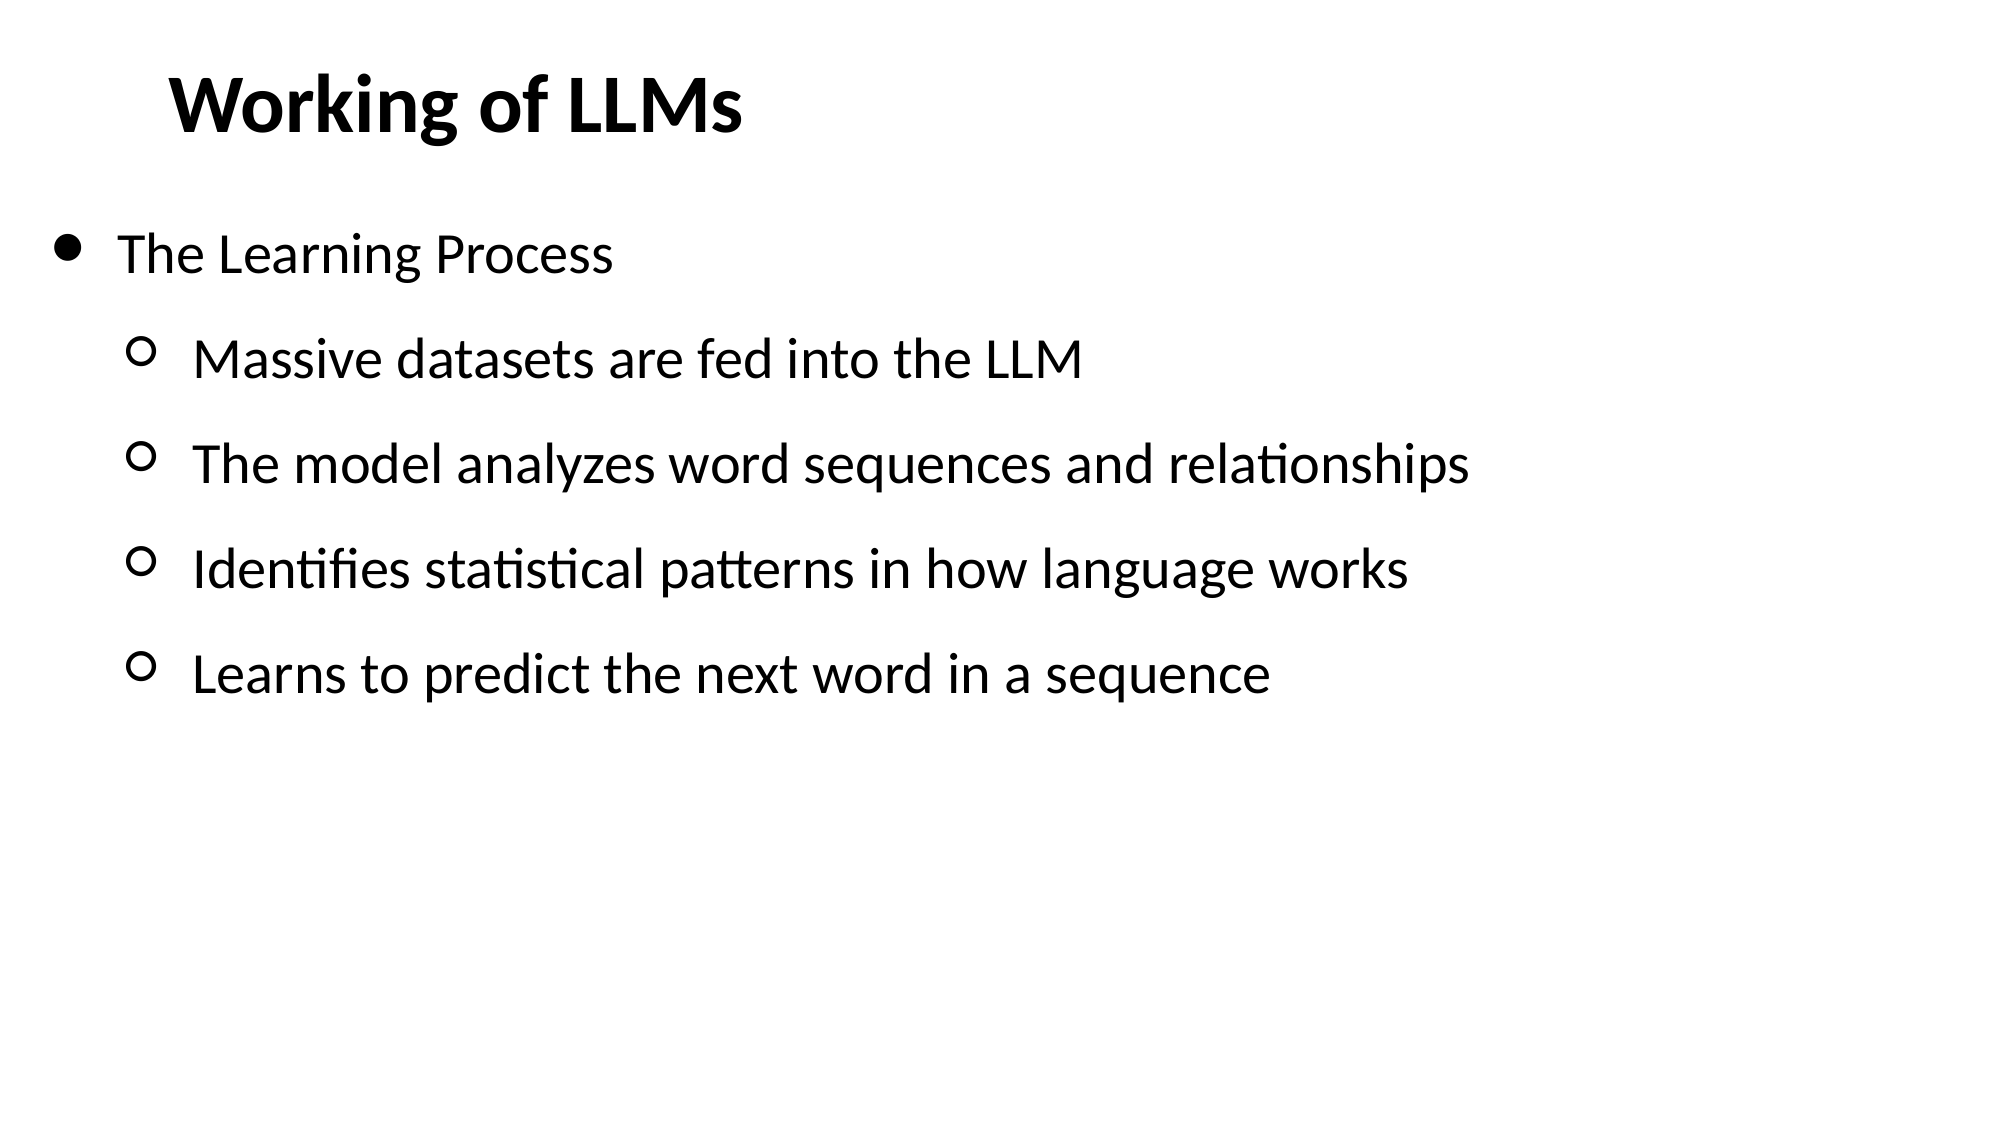

Working of LLMs
The Learning Process
Massive datasets are fed into the LLM
The model analyzes word sequences and relationships
Identifies statistical patterns in how language works
Learns to predict the next word in a sequence